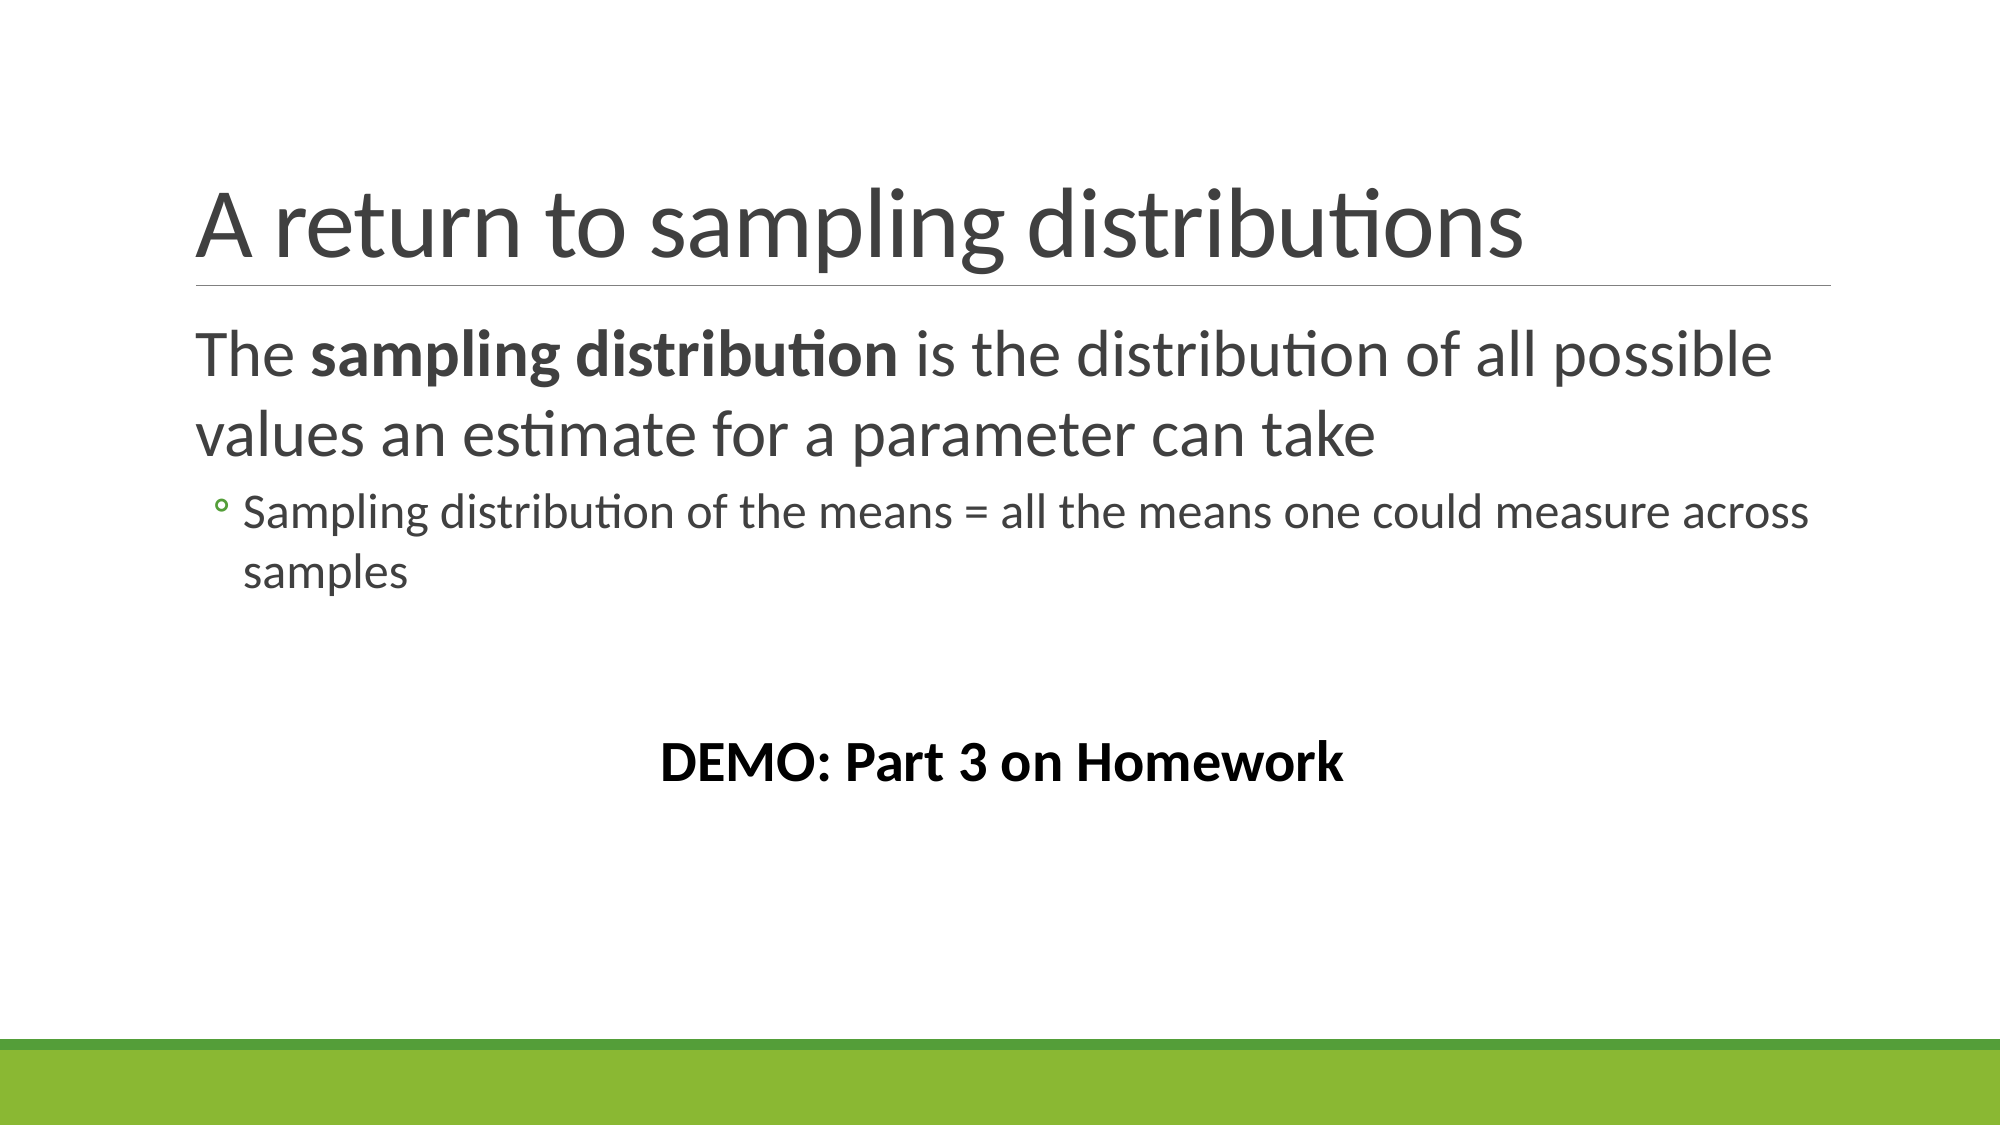

# A return to sampling distributions
The sampling distribution is the distribution of all possible values an estimate for a parameter can take
Sampling distribution of the means = all the means one could measure across samples

DEMO: Part 3 on Homework